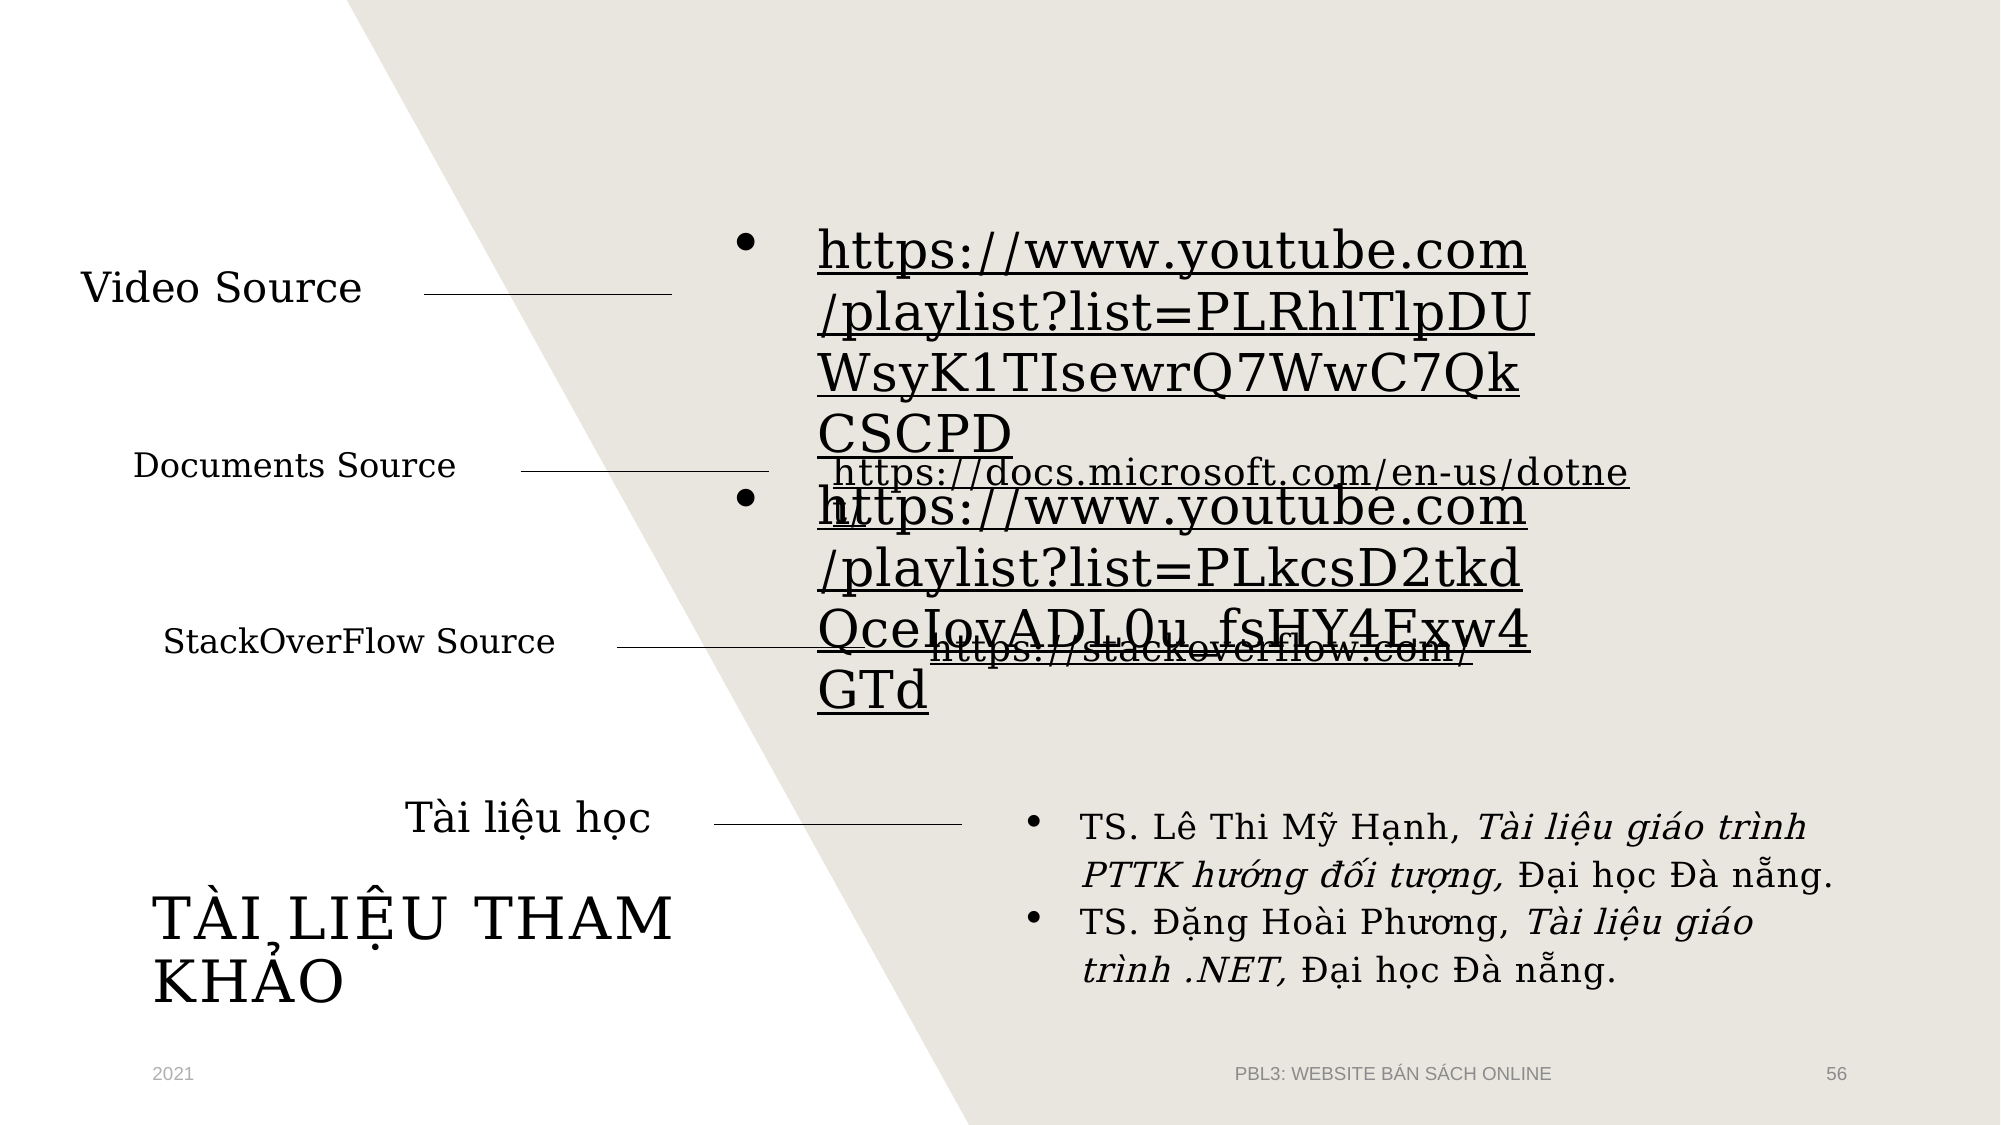

https://www.youtube.com/playlist?list=PLRhlTlpDUWsyK1TIsewrQ7WwC7QkCSCPD
https://www.youtube.com/playlist?list=PLkcsD2tkdQceIovADL0u_fsHY4Exw4GTd

Video Source
Documents Source
https://docs.microsoft.com/en-us/dotnet/

StackOverFlow Source
https://stackoverflow.com/

Tài liệu học
TS. Lê Thi Mỹ Hạnh, Tài liệu giáo trình PTTK hướng đối tượng, Đại học Đà nẵng.
TS. Đặng Hoài Phương, Tài liệu giáo trình .NET, Đại học Đà nẵng.

# Tài liệu tham khảo
2021
PBL3: WEBSITE BÁN SÁCH ONLINE
56